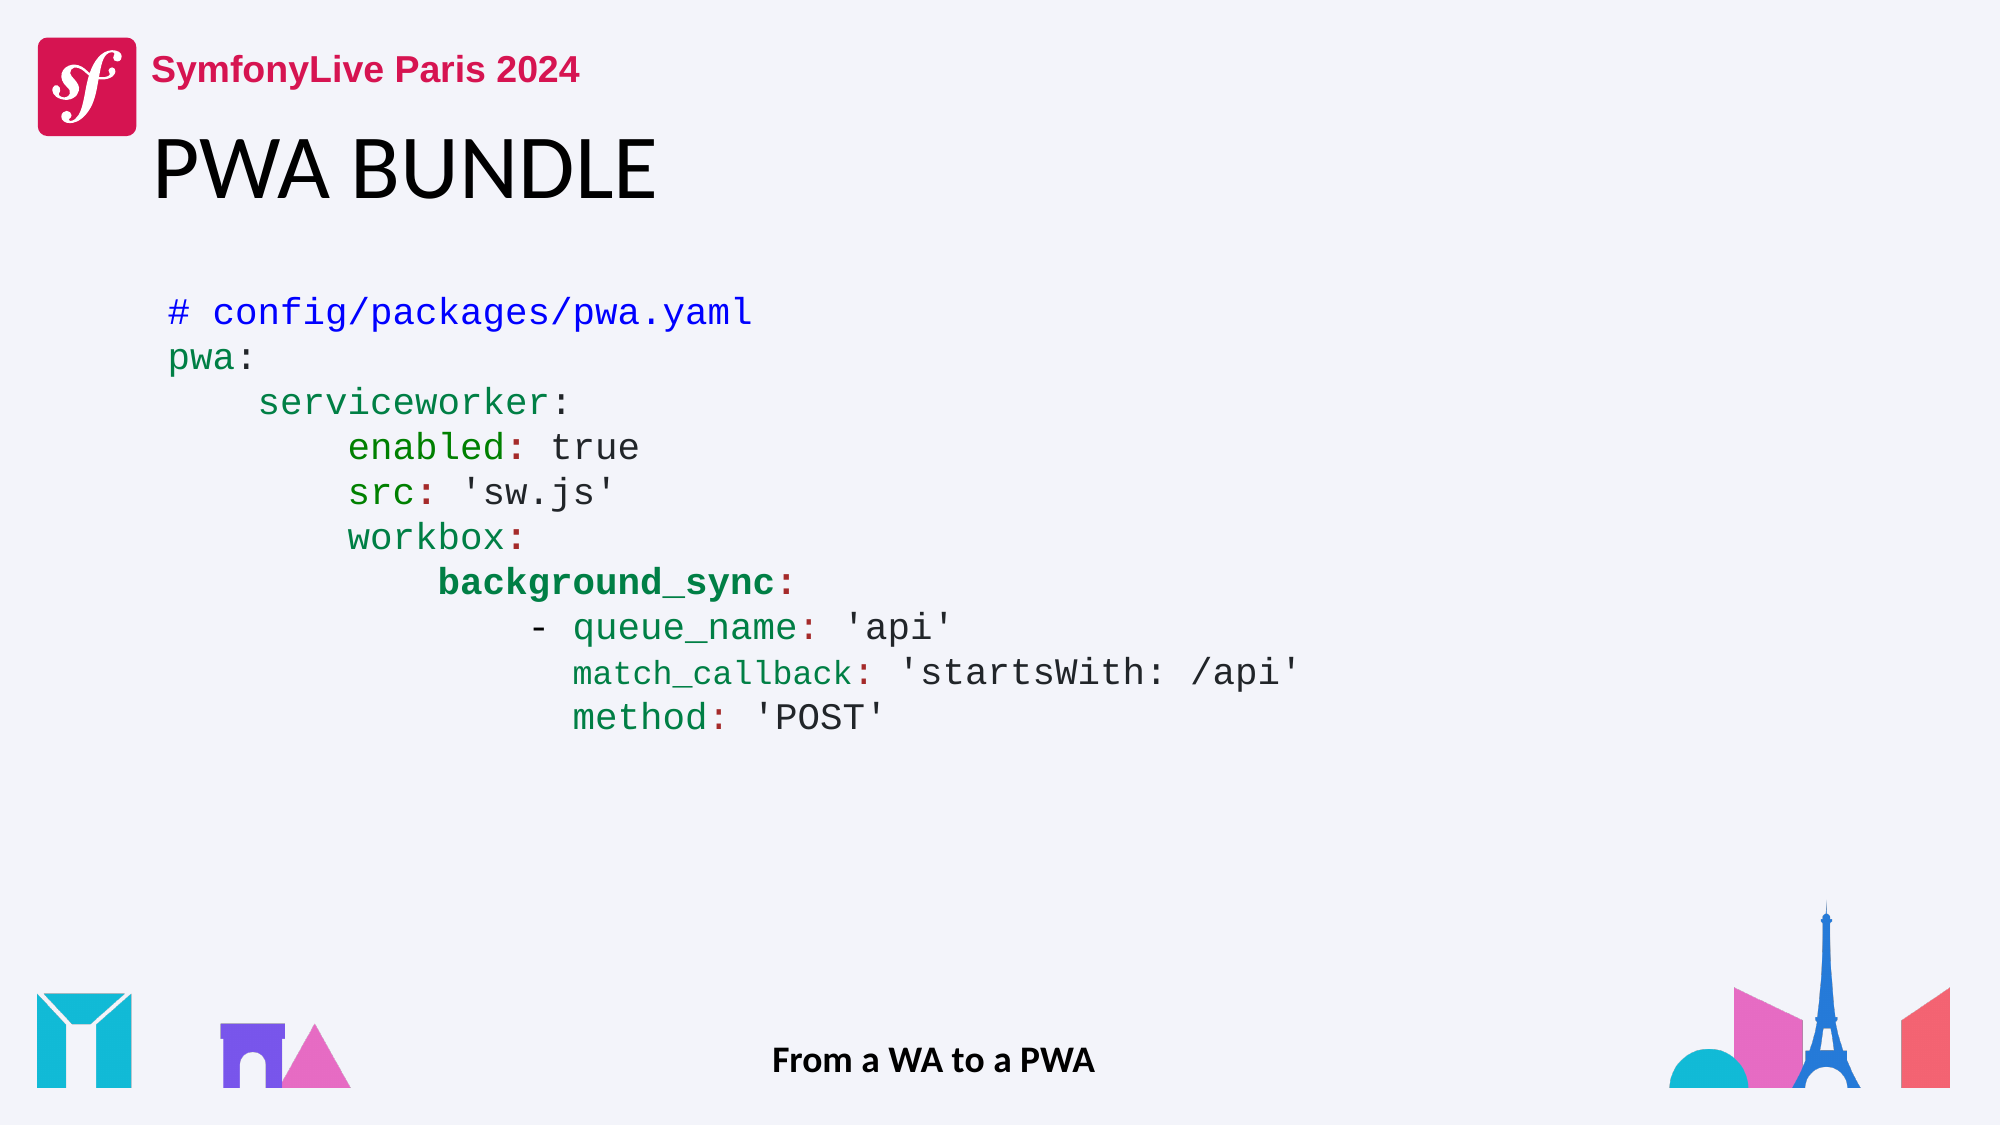

# PWA BUNDLE
# config/packages/pwa.yaml
pwa:
    serviceworker:
        enabled: true
        src: 'sw.js'
        workbox:
            background_sync:
                - queue_name: 'api'
                  match_callback: 'startsWith: /api'
                  method: 'POST'